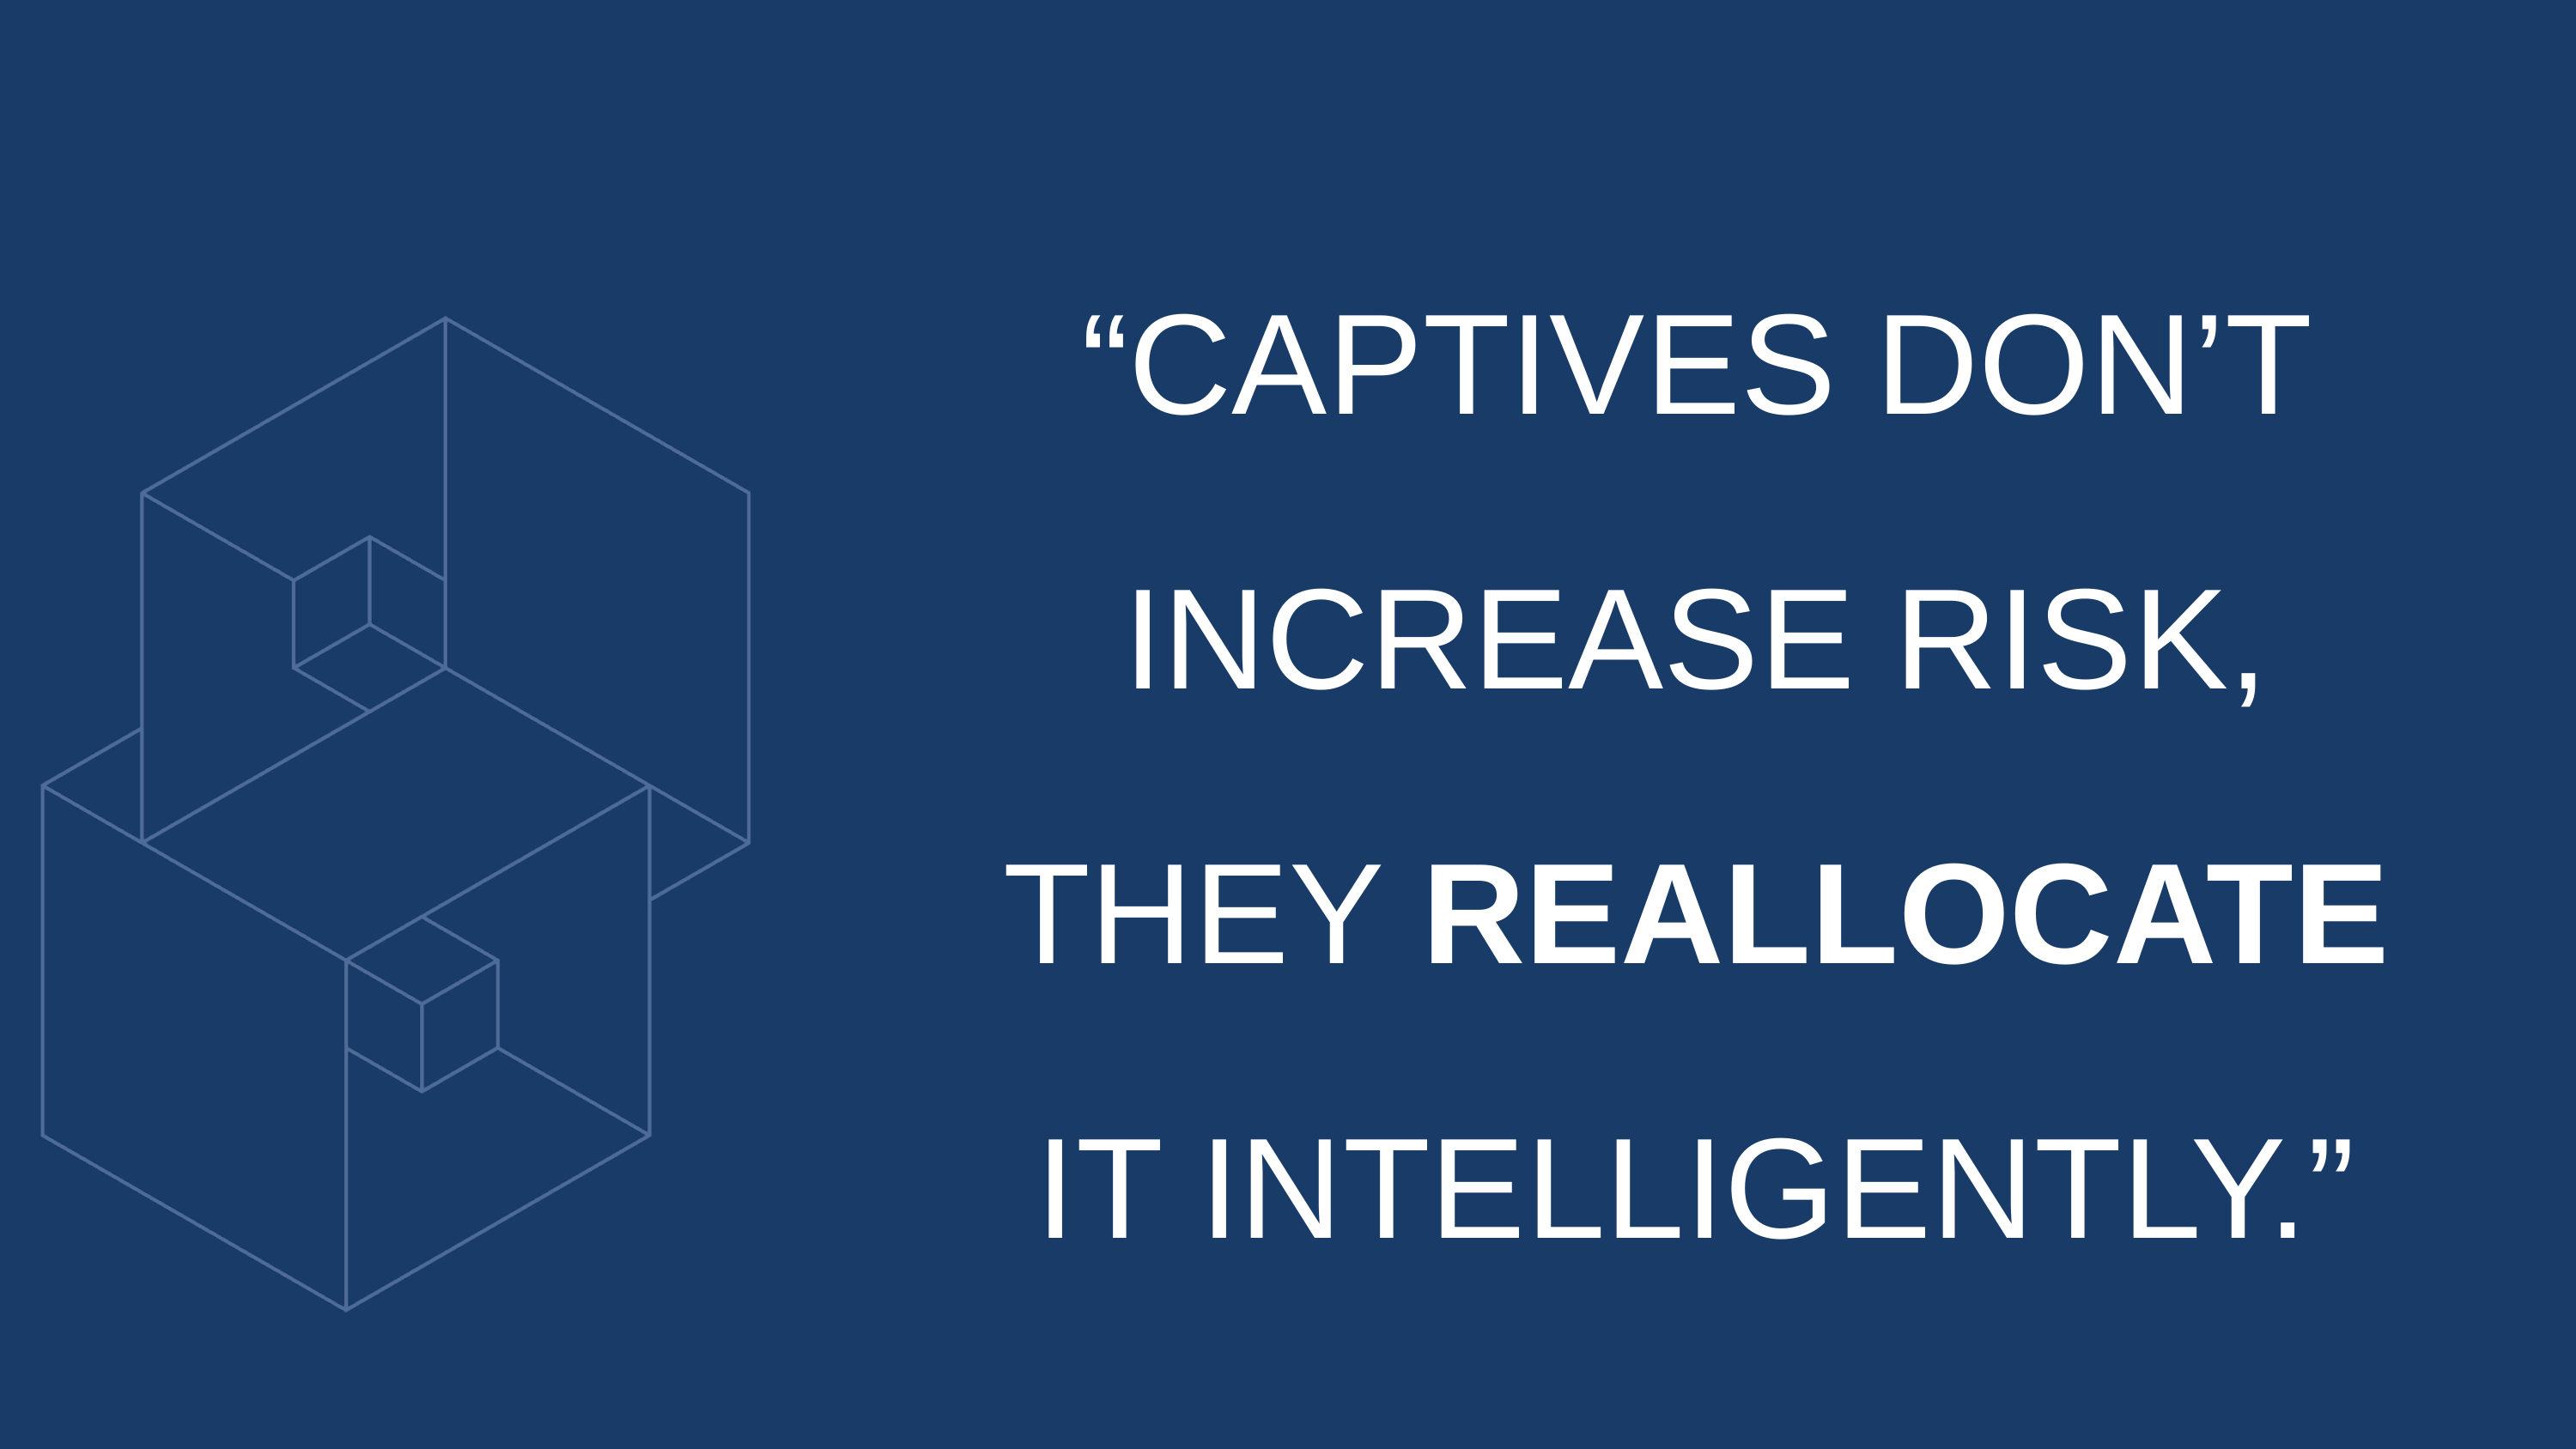

“CAPTIVES DON’T INCREASE RISK, THEY REALLOCATE IT INTELLIGENTLY.”